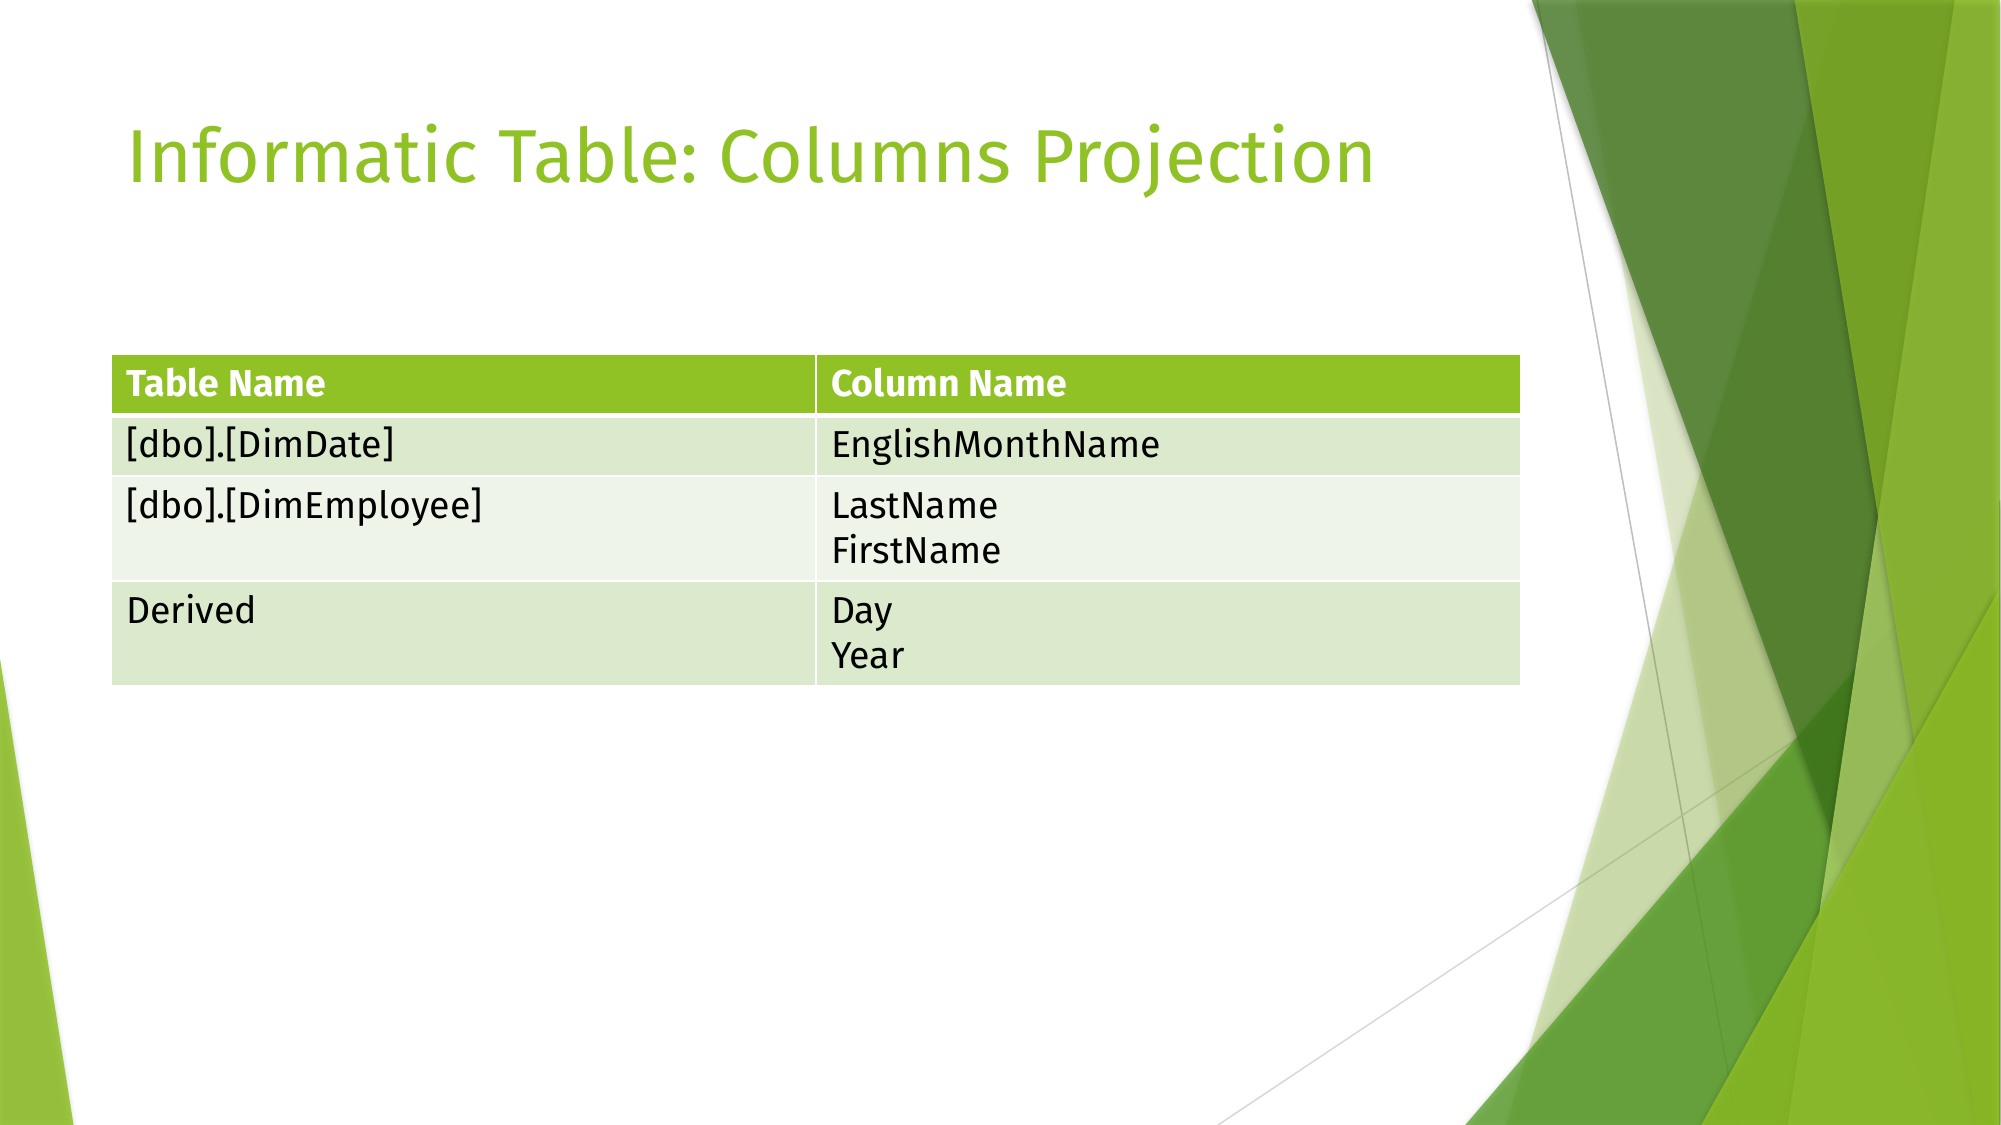

# Informatic Table: Columns Projection
| Table Name | Column Name |
| --- | --- |
| [dbo].[DimDate] | EnglishMonthName |
| [dbo].[DimEmployee] | LastName FirstName |
| Derived | Day Year |